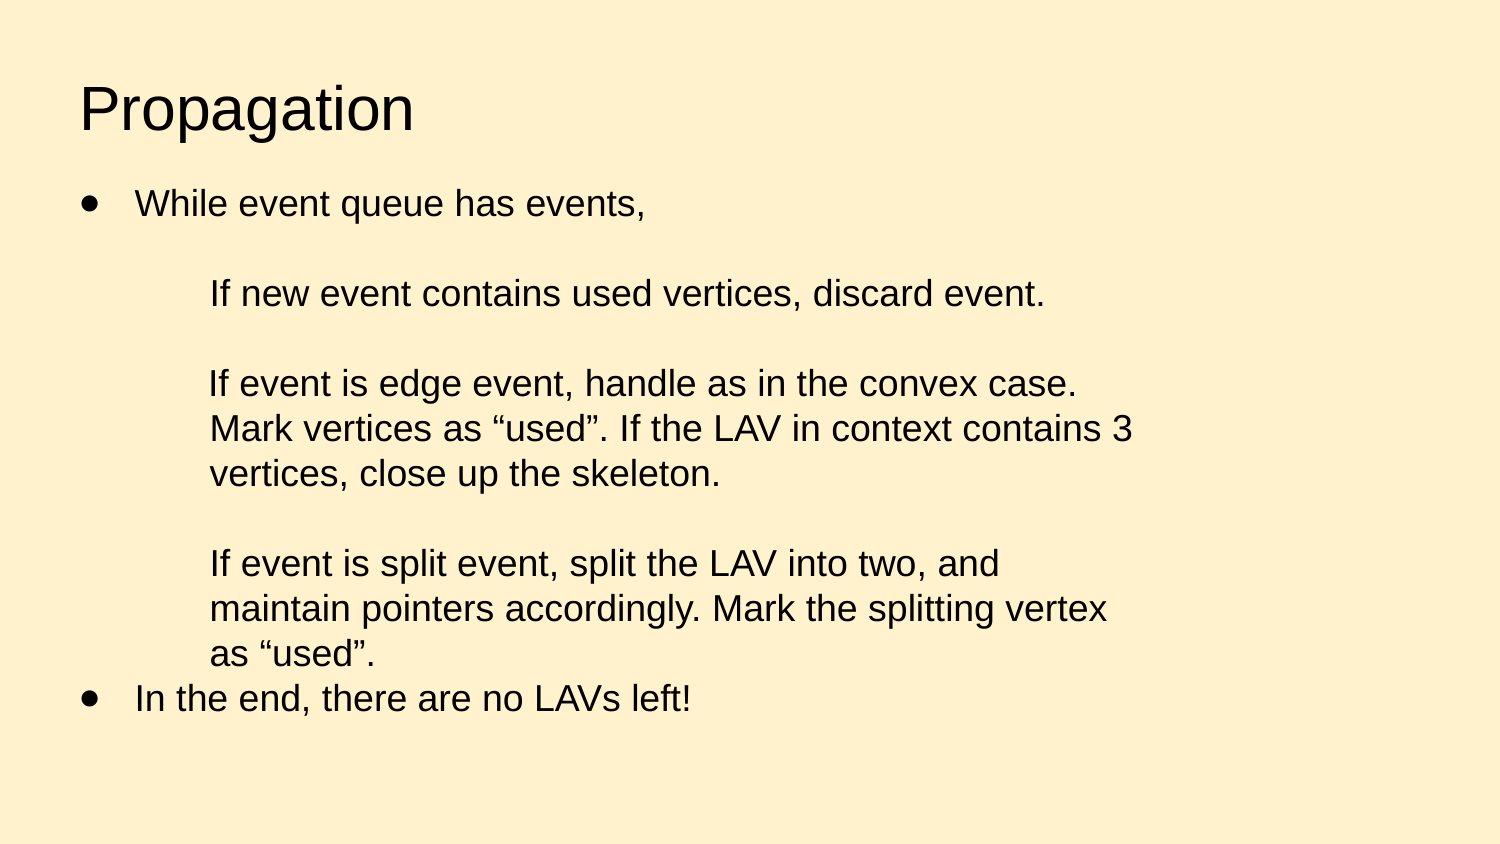

Propagation
While event queue has events,

If new event contains used vertices, discard event.

       If event is edge event, handle as in the convex case.
Mark vertices as “used”. If the LAV in context contains 3
vertices, close up the skeleton.

If event is split event, split the LAV into two, and
maintain pointers accordingly. Mark the splitting vertex
as “used”.
In the end, there are no LAVs left!